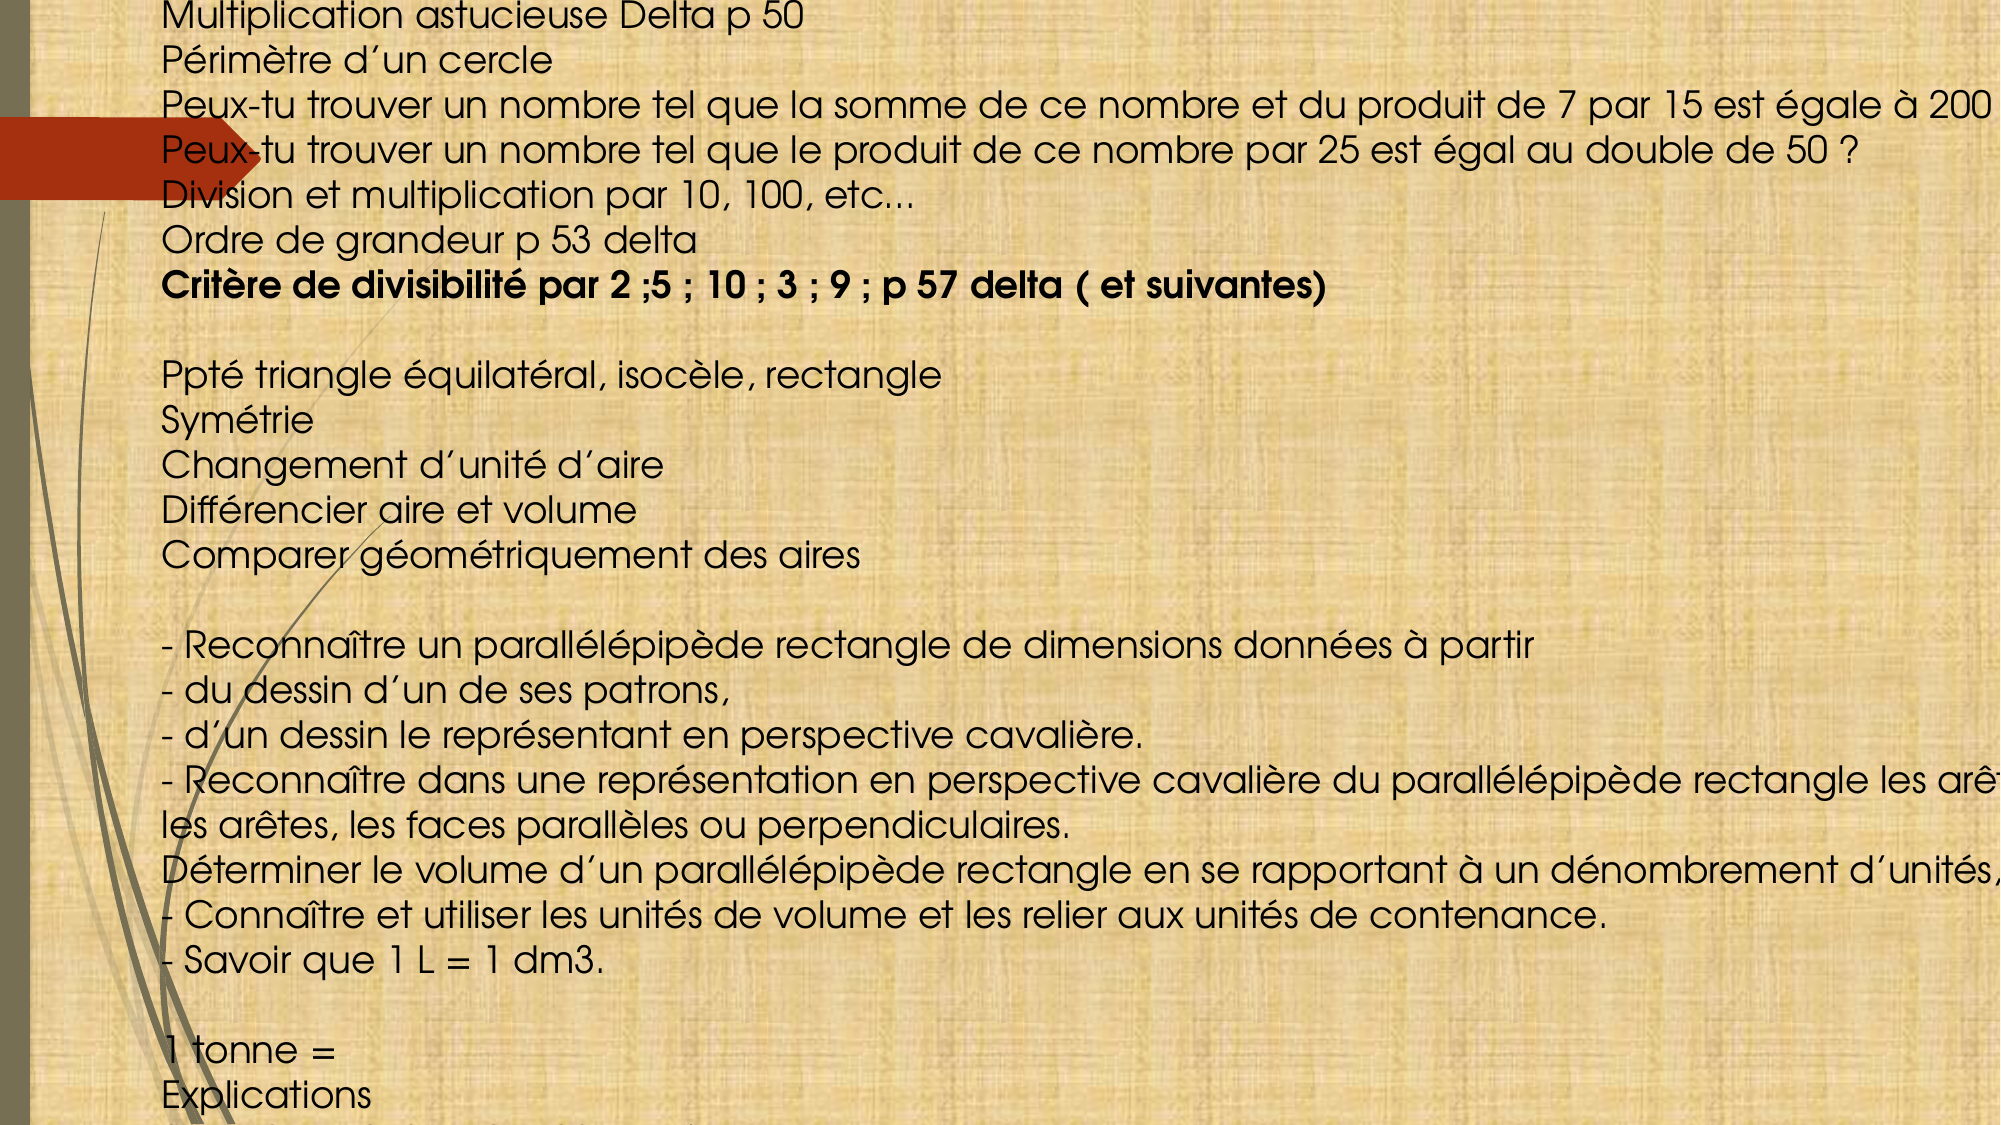

MM p376 grandeurs

Multiplication par 9, 99, etc
Multiplication astucieuse Delta p 50
Périmètre d’un cercle
Peux-tu trouver un nombre tel que la somme de ce nombre et du produit de 7 par 15 est égale à 200 ?
Peux-tu trouver un nombre tel que le produit de ce nombre par 25 est égal au double de 50 ?
Division et multiplication par 10, 100, etc…
Ordre de grandeur p 53 delta
Critère de divisibilité par 2 ;5 ; 10 ; 3 ; 9 ; p 57 delta ( et suivantes)

Ppté triangle équilatéral, isocèle, rectangle
Symétrie
Changement d’unité d’aire
Différencier aire et volume
Comparer géométriquement des aires

- Reconnaître un parallélépipède rectangle de dimensions données à partir
- du dessin d’un de ses patrons,
- d’un dessin le représentant en perspective cavalière.
- Reconnaître dans une représentation en perspective cavalière du parallélépipède rectangle les arêtes de même longueur, les angles droits, les arêtes, les faces parallèles ou perpendiculaires.
Déterminer le volume d’un parallélépipède rectangle en se rapportant à un dénombrement d’unités,* en utilisant une formule.
- Connaître et utiliser les unités de volume et les relier aux unités de contenance.
- Savoir que 1 L = 1 dm3.

1 tonne =
Explications
234 x 0,1 = 243 / 10 = 234 dixièmes.
Laisser les élèves choisir la forme de la réponse (décimale ou fraction ) pour les questions type 0,2 x … = 1.
Utiliser Géogébra si possible en live

Ajouter des questions de cours !

Géométrie mentale matou matheux